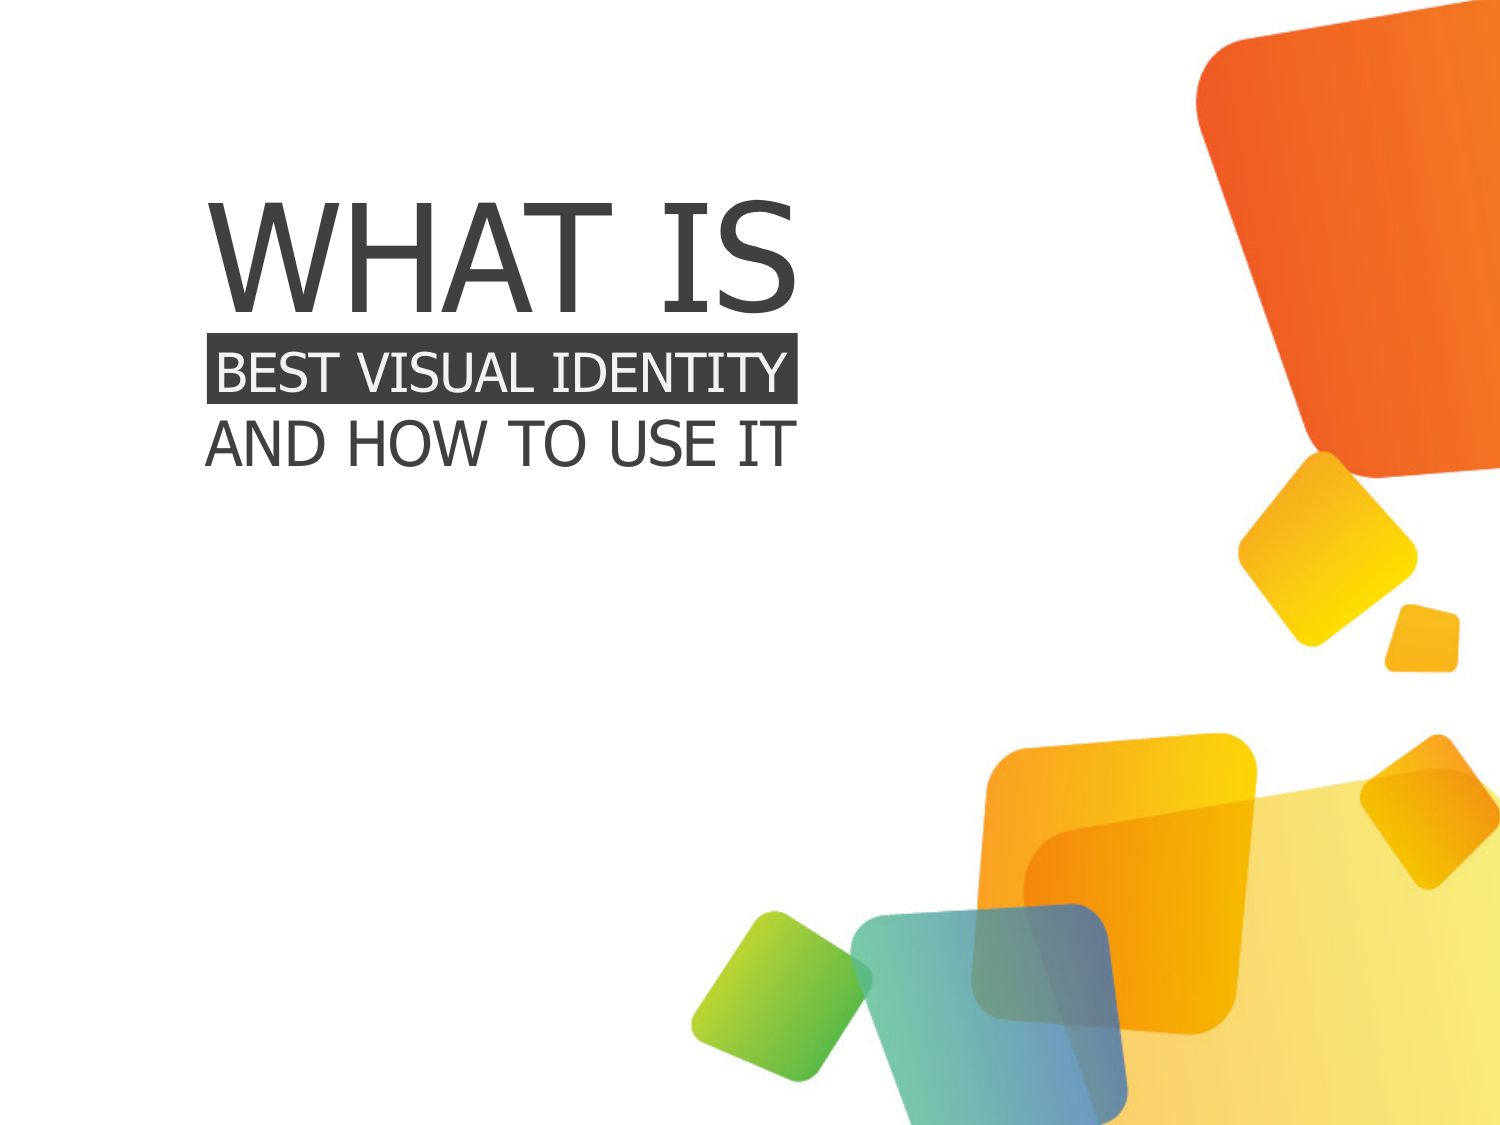

# WHAT IS
BEST VISUAL IDENTITY
AND HOW TO USE IT